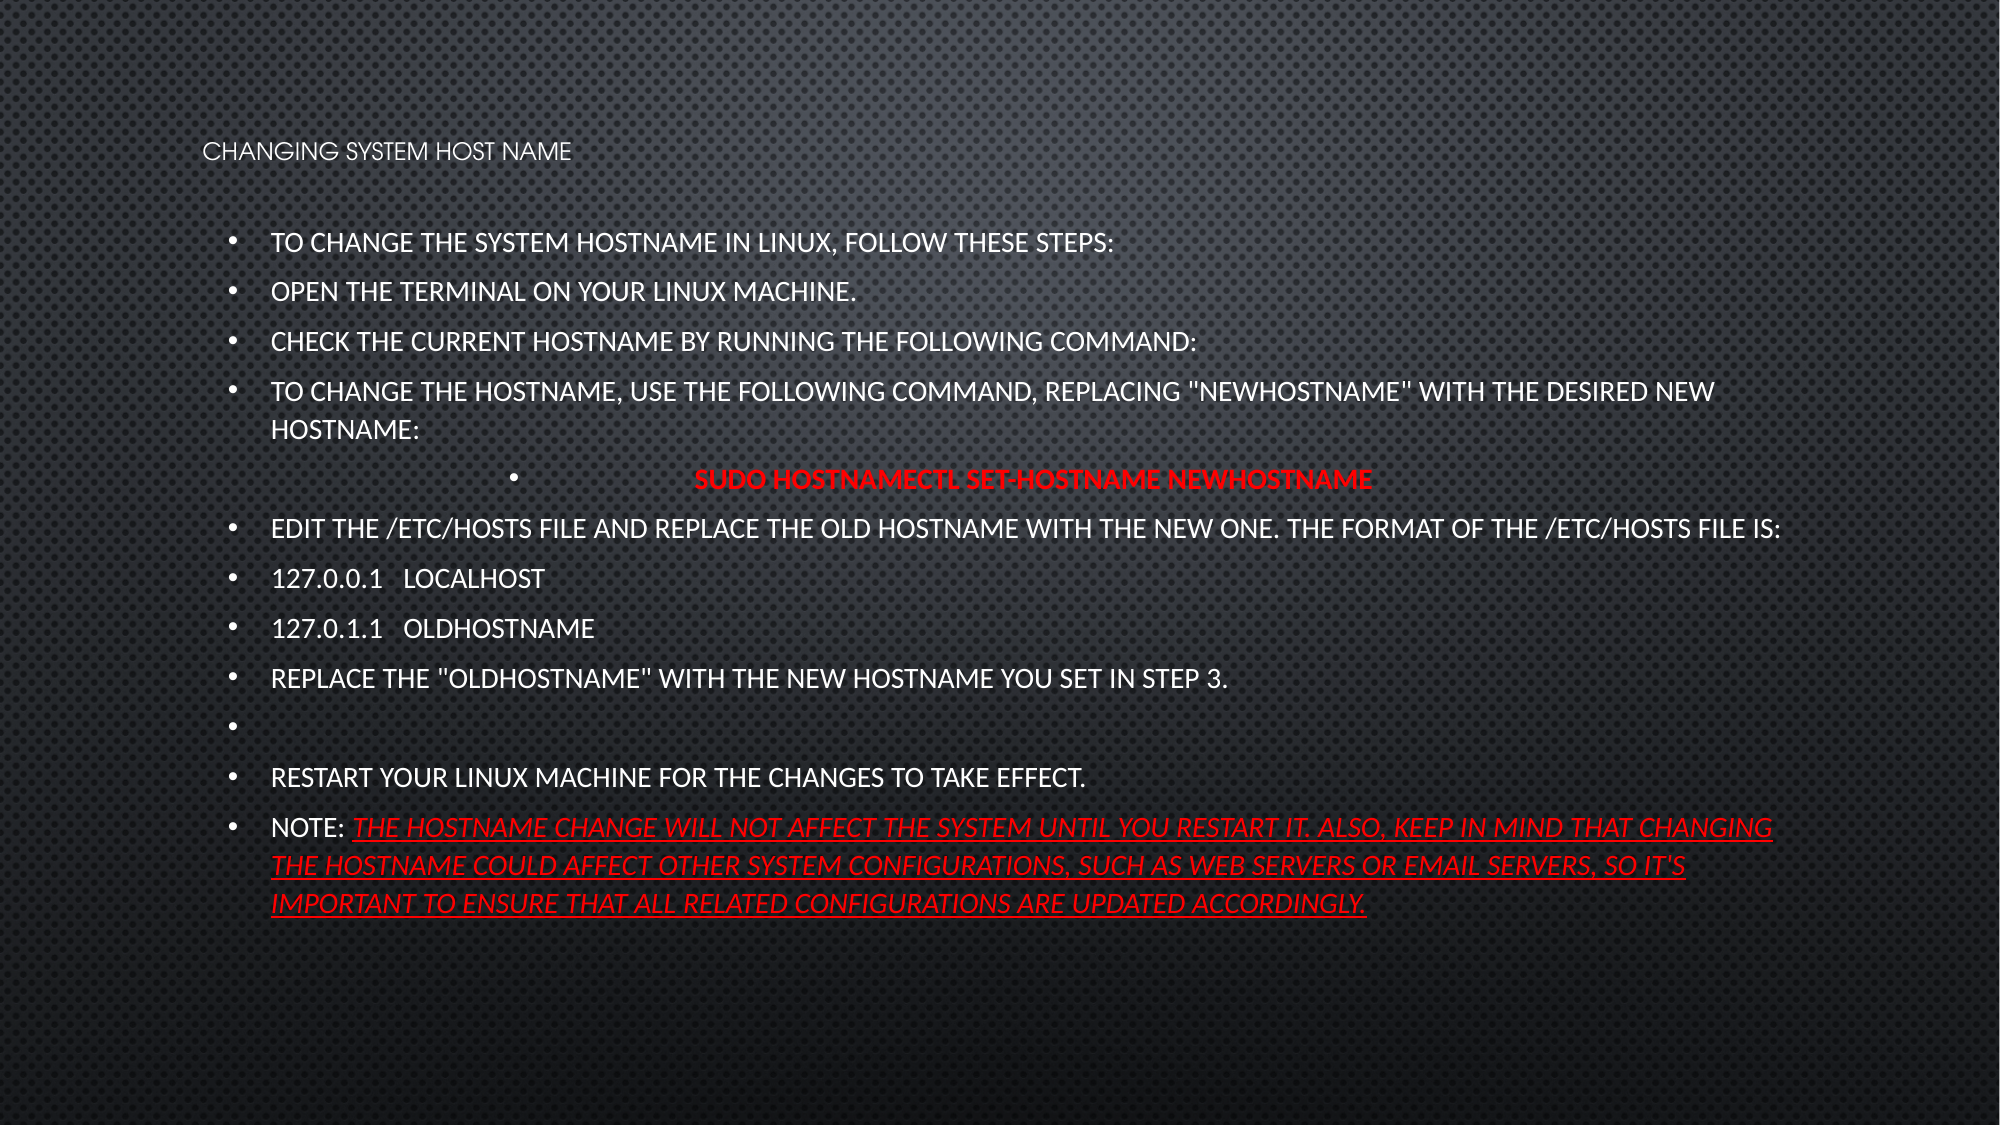

# CHANGING SYSTEM HOST NAME
To change the system hostname in Linux, follow these steps:
Open the terminal on your Linux machine.
Check the current hostname by running the following command:
To change the hostname, use the following command, replacing "newhostname" with the desired new hostname:
sudo hostnamectl set-hostname newhostname
Edit the /etc/hosts file and replace the old hostname with the new one. The format of the /etc/hosts file is:
127.0.0.1   localhost
127.0.1.1   oldhostname
Replace the "oldhostname" with the new hostname you set in step 3.

Restart your Linux machine for the changes to take effect.
Note: The hostname change will not affect the system until you restart it. Also, keep in mind that changing the hostname could affect other system configurations, such as web servers or email servers, so it's important to ensure that all related configurations are updated accordingly.